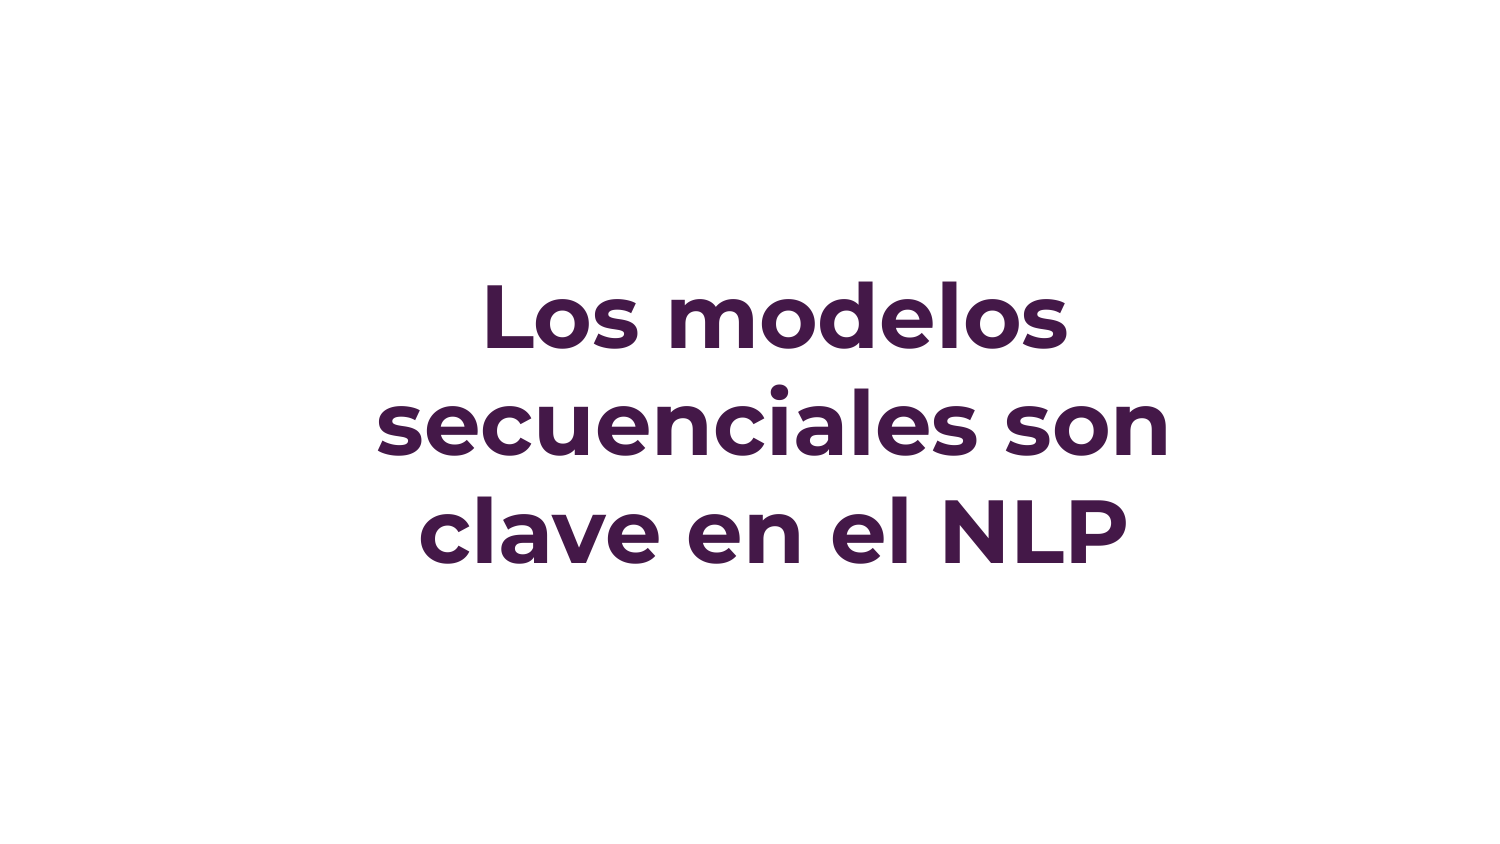

Los modelos secuenciales son clave en el NLP